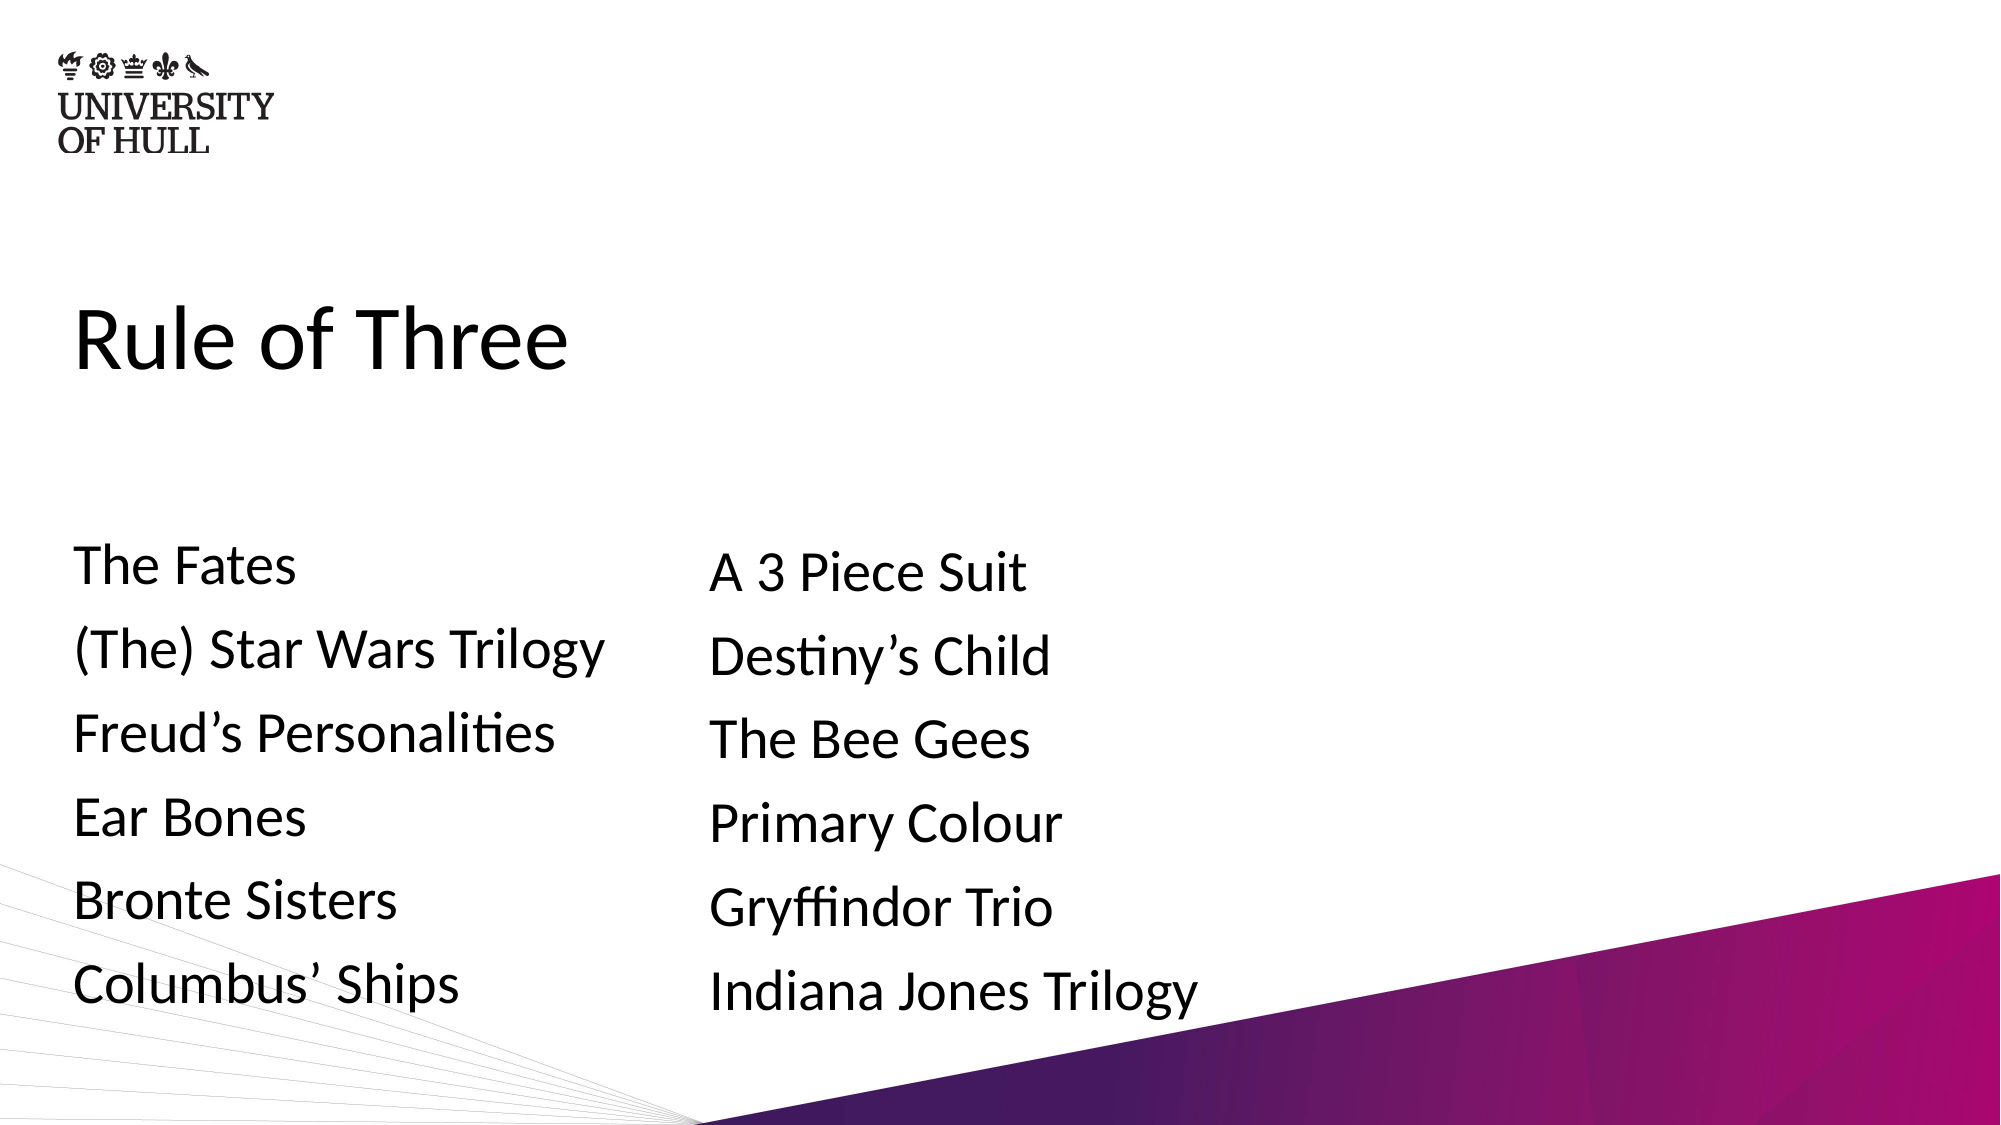

# Rule of Three
The Fates
(The) Star Wars Trilogy
Freud’s Personalities
Ear Bones
Bronte Sisters
Columbus’ Ships
A 3 Piece Suit
Destiny’s Child
The Bee Gees
Primary Colour
Gryffindor Trio
Indiana Jones Trilogy